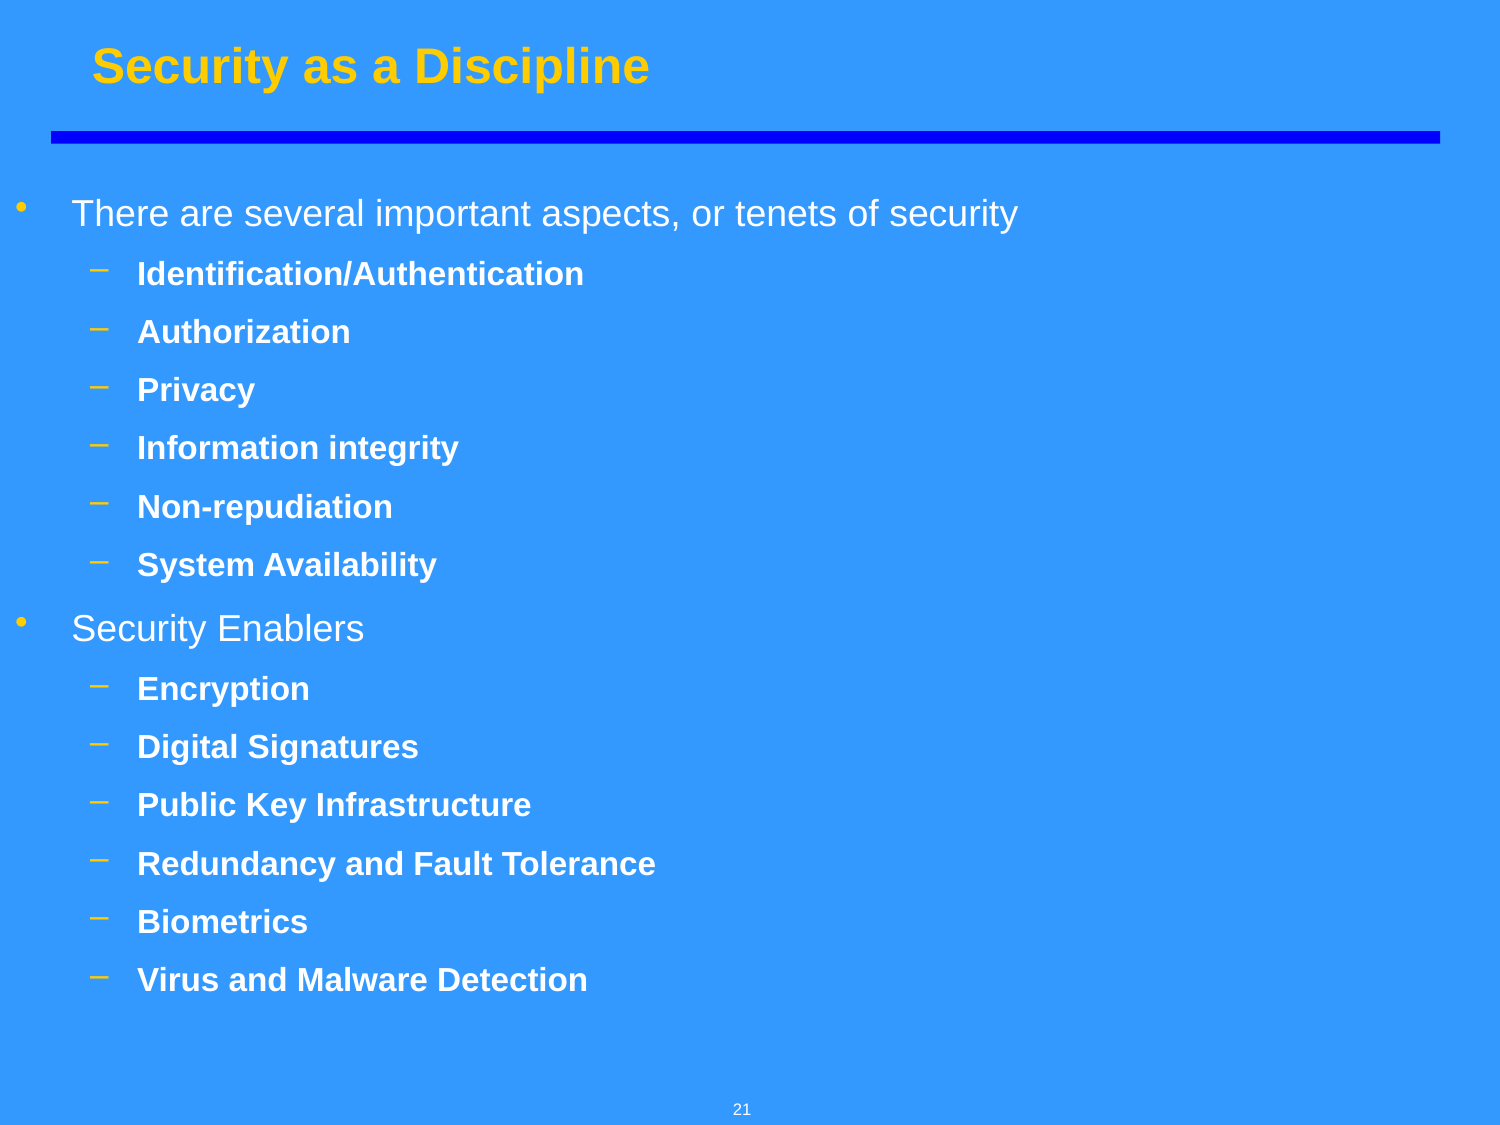

# Security as a Discipline
There are several important aspects, or tenets of security
Identification/Authentication
Authorization
Privacy
Information integrity
Non-repudiation
System Availability
Security Enablers
Encryption
Digital Signatures
Public Key Infrastructure
Redundancy and Fault Tolerance
Biometrics
Virus and Malware Detection
21